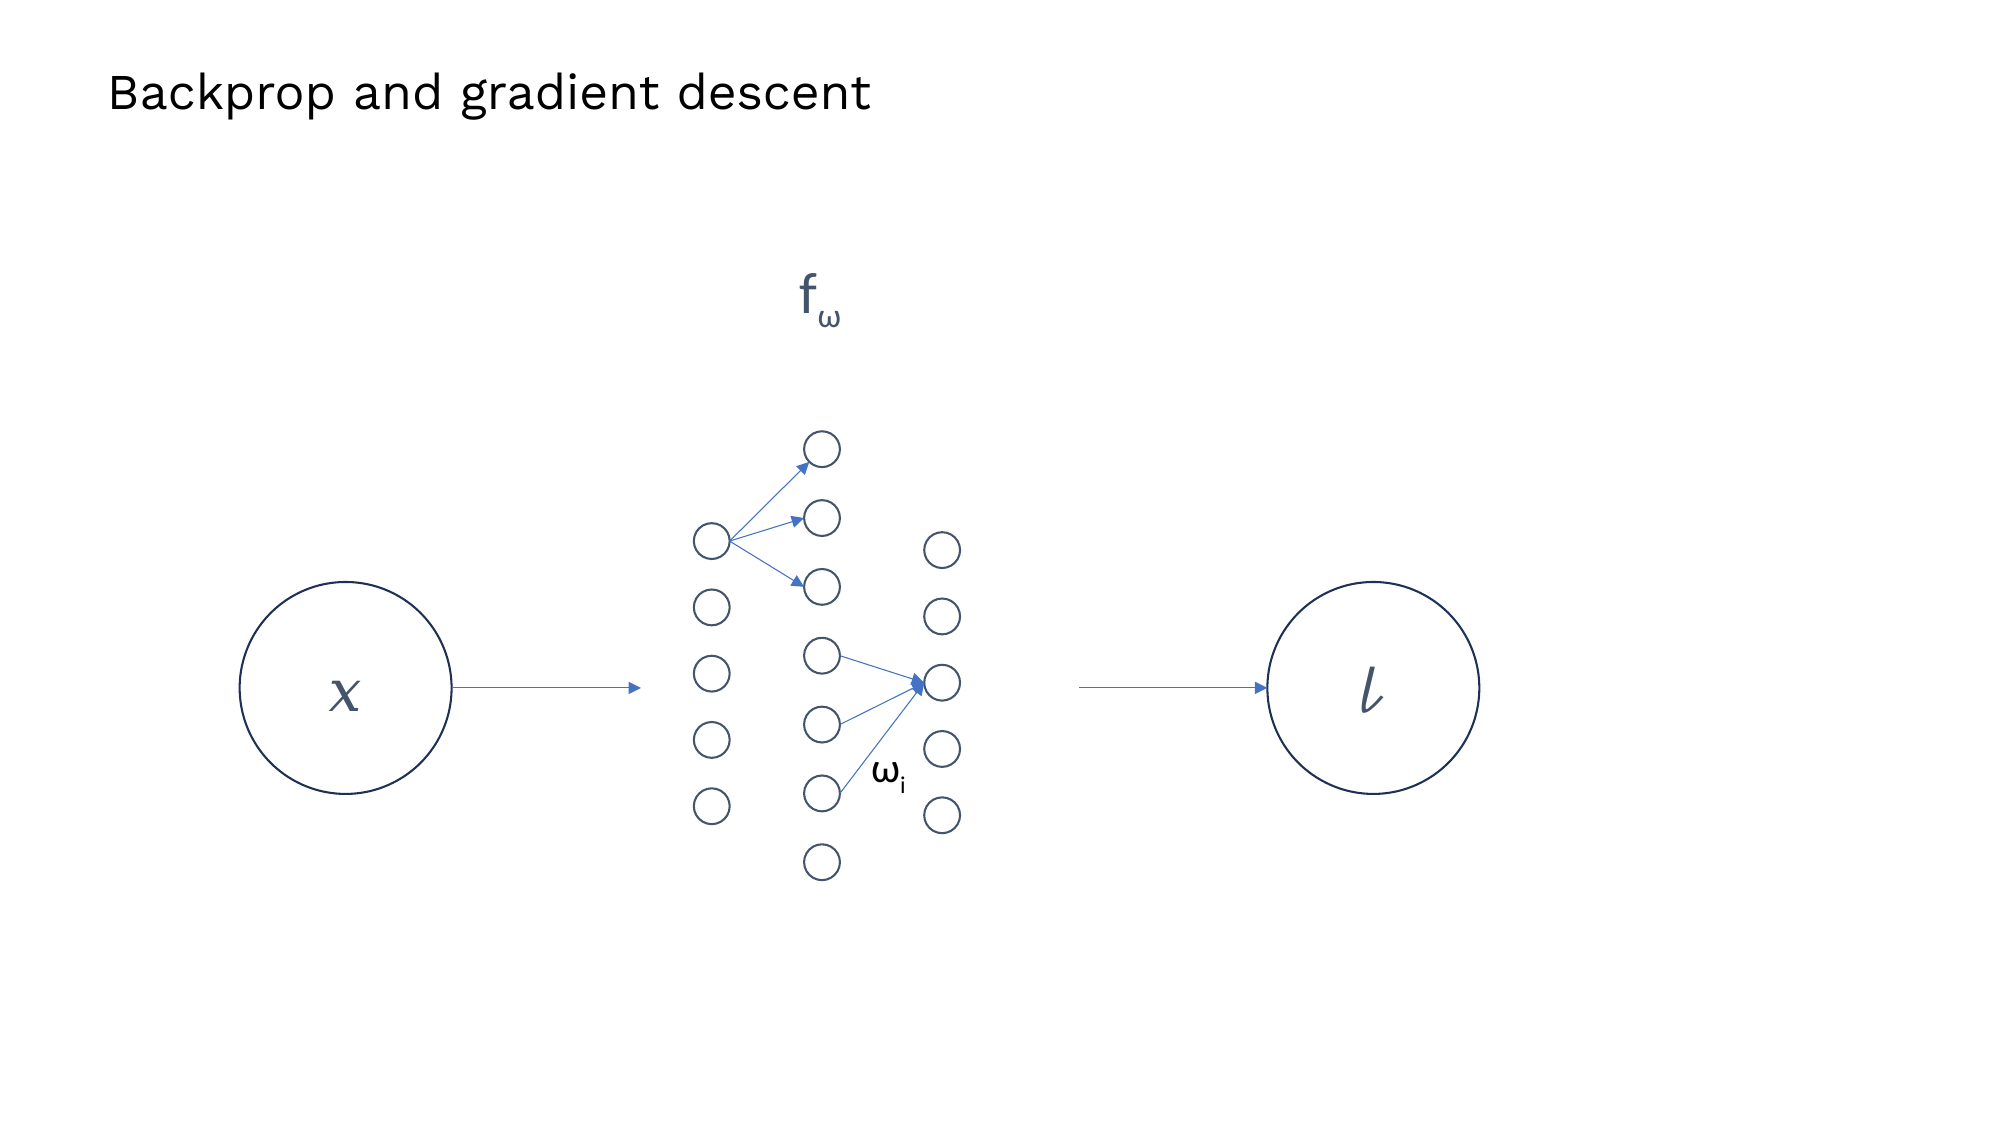

Backprop and gradient descent
fω

𝑥
𝓁

ωi